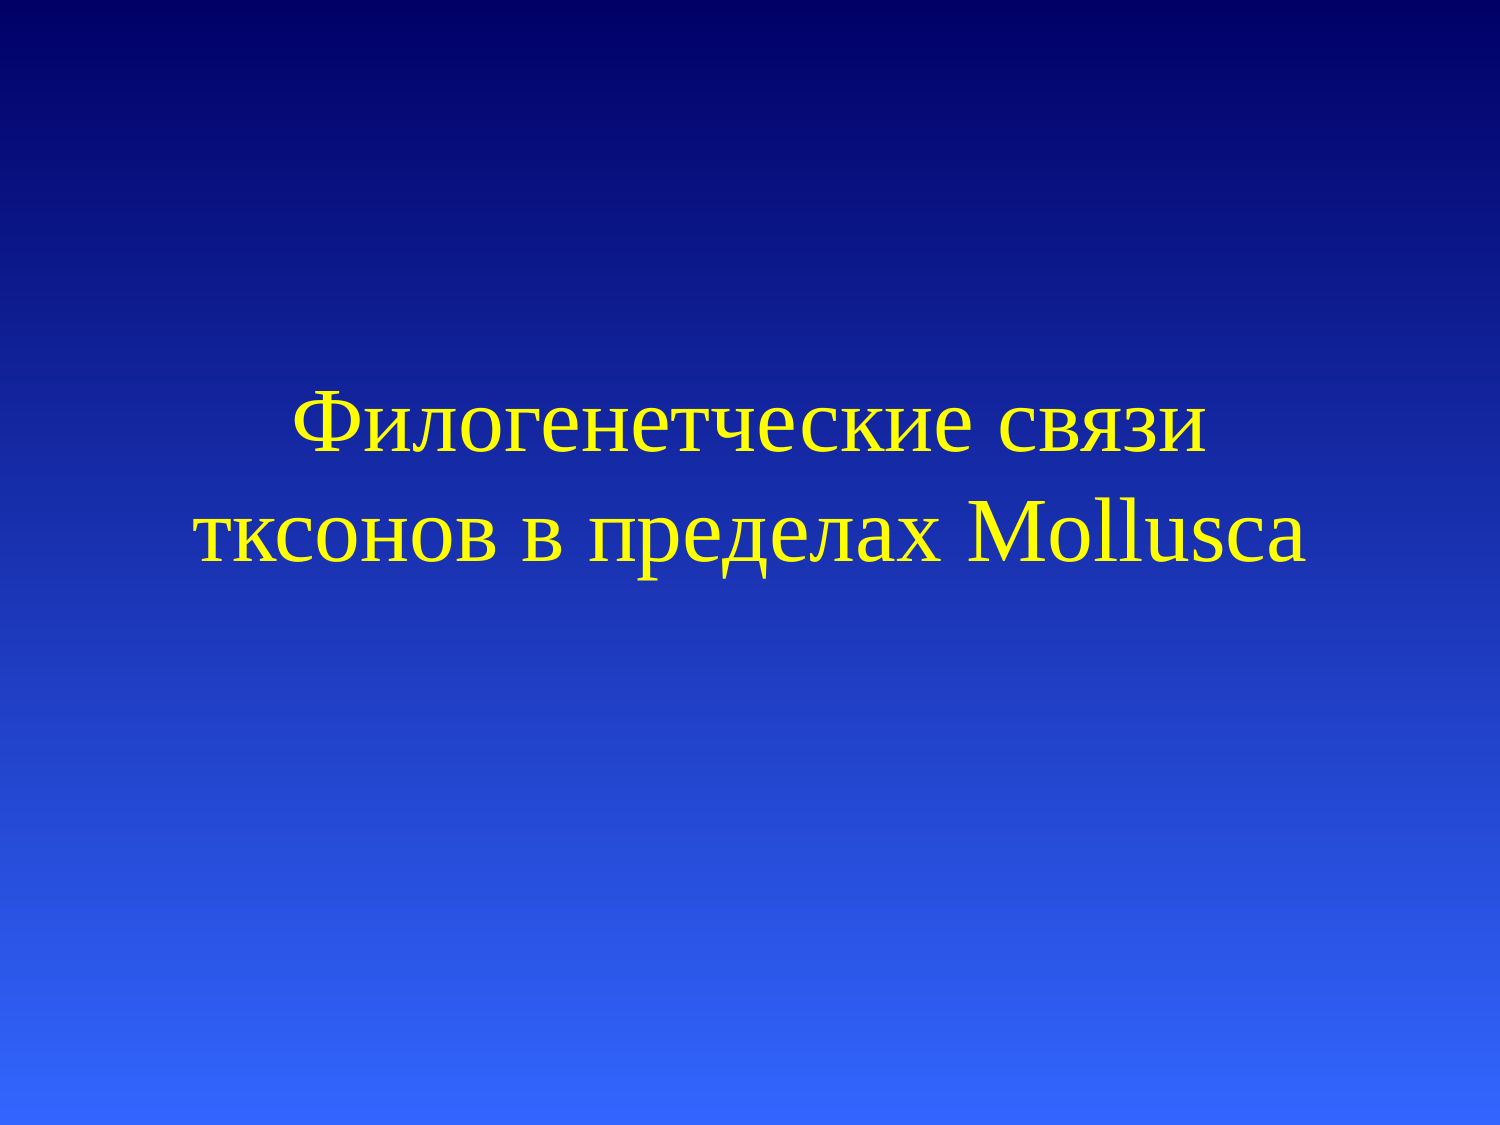

# Филогенетческие связи тксонов в пределах Mollusca